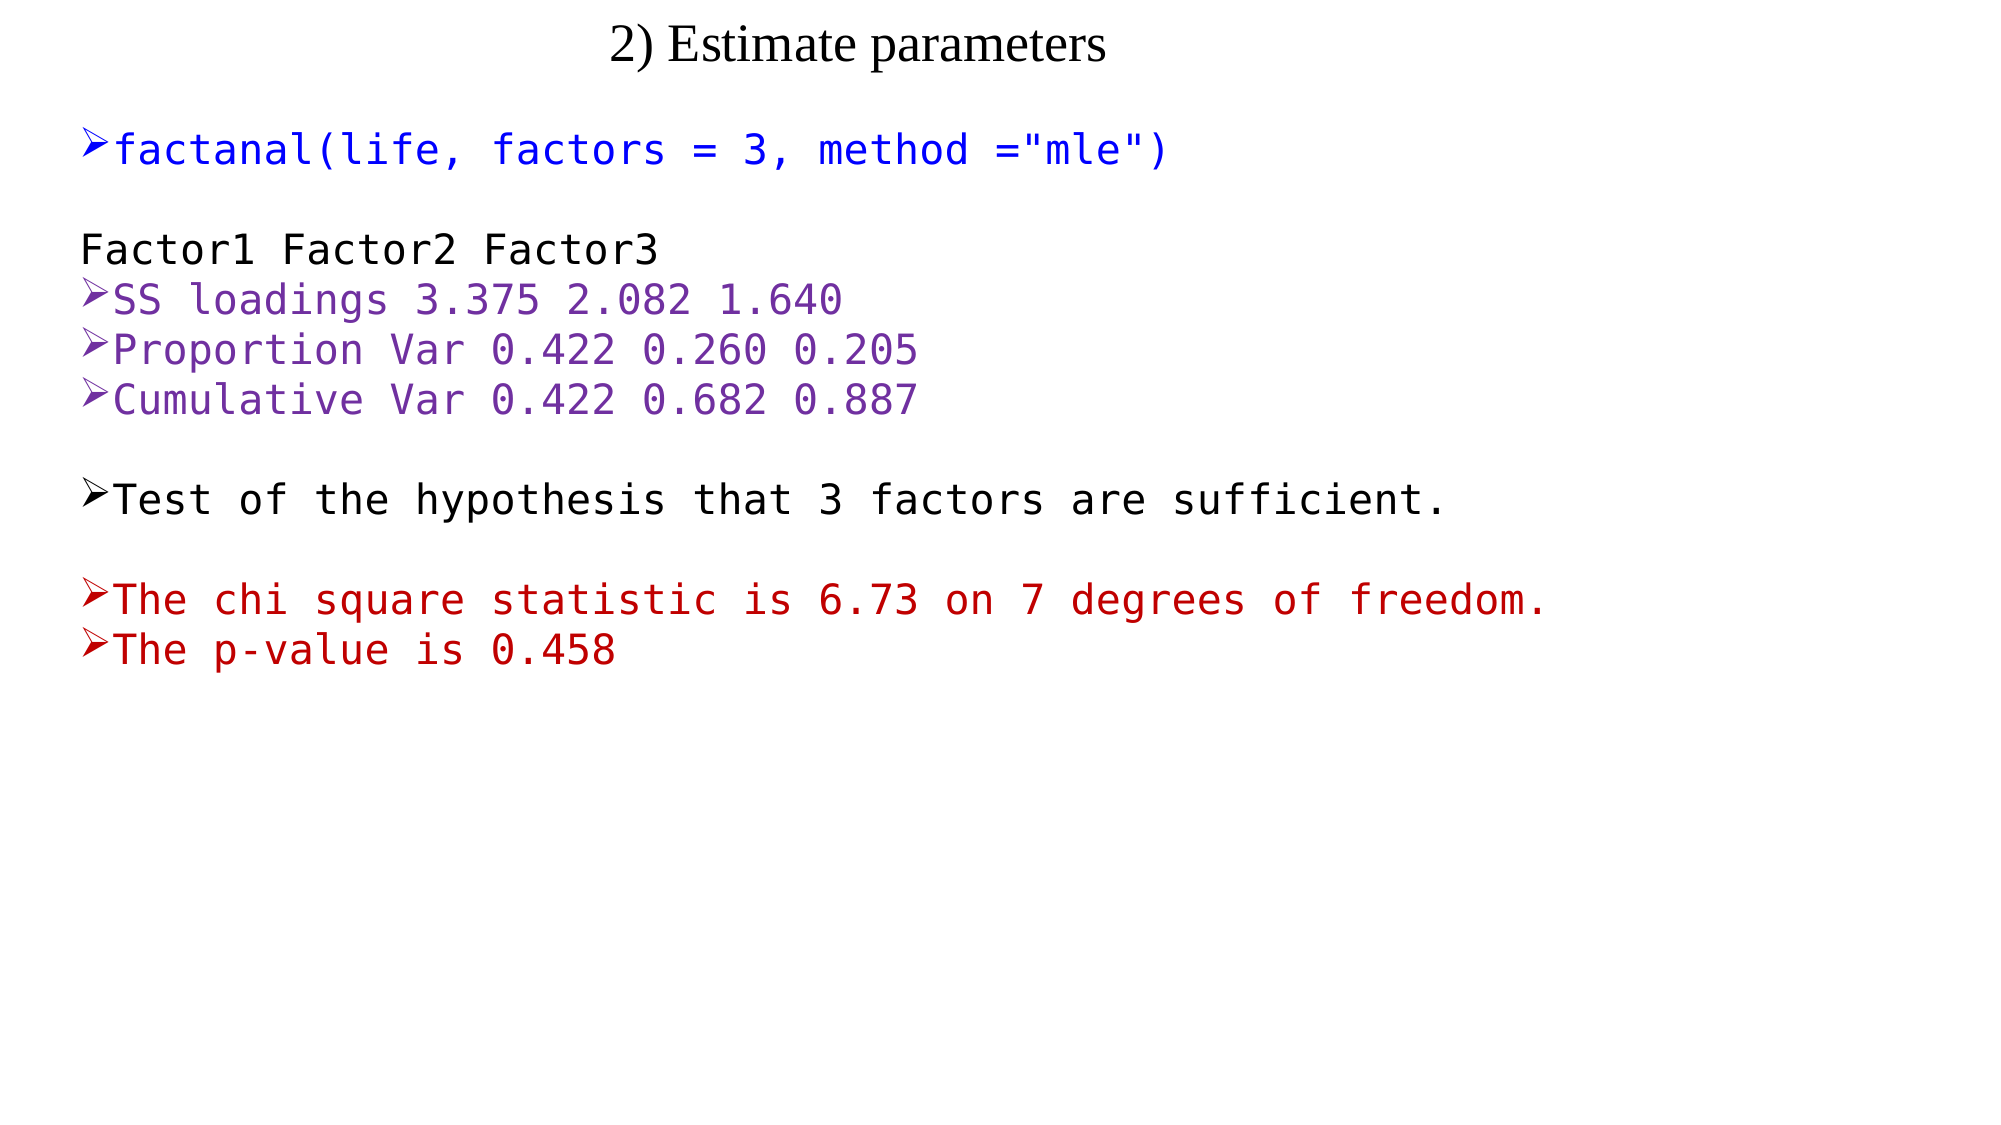

2) Estimate parameters
factanal(life, factors = 3, method ="mle")

Factor1 Factor2 Factor3
SS loadings 3.375 2.082 1.640
Proportion Var 0.422 0.260 0.205
Cumulative Var 0.422 0.682 0.887

Test of the hypothesis that 3 factors are sufficient.

The chi square statistic is 6.73 on 7 degrees of freedom.
The p-value is 0.458